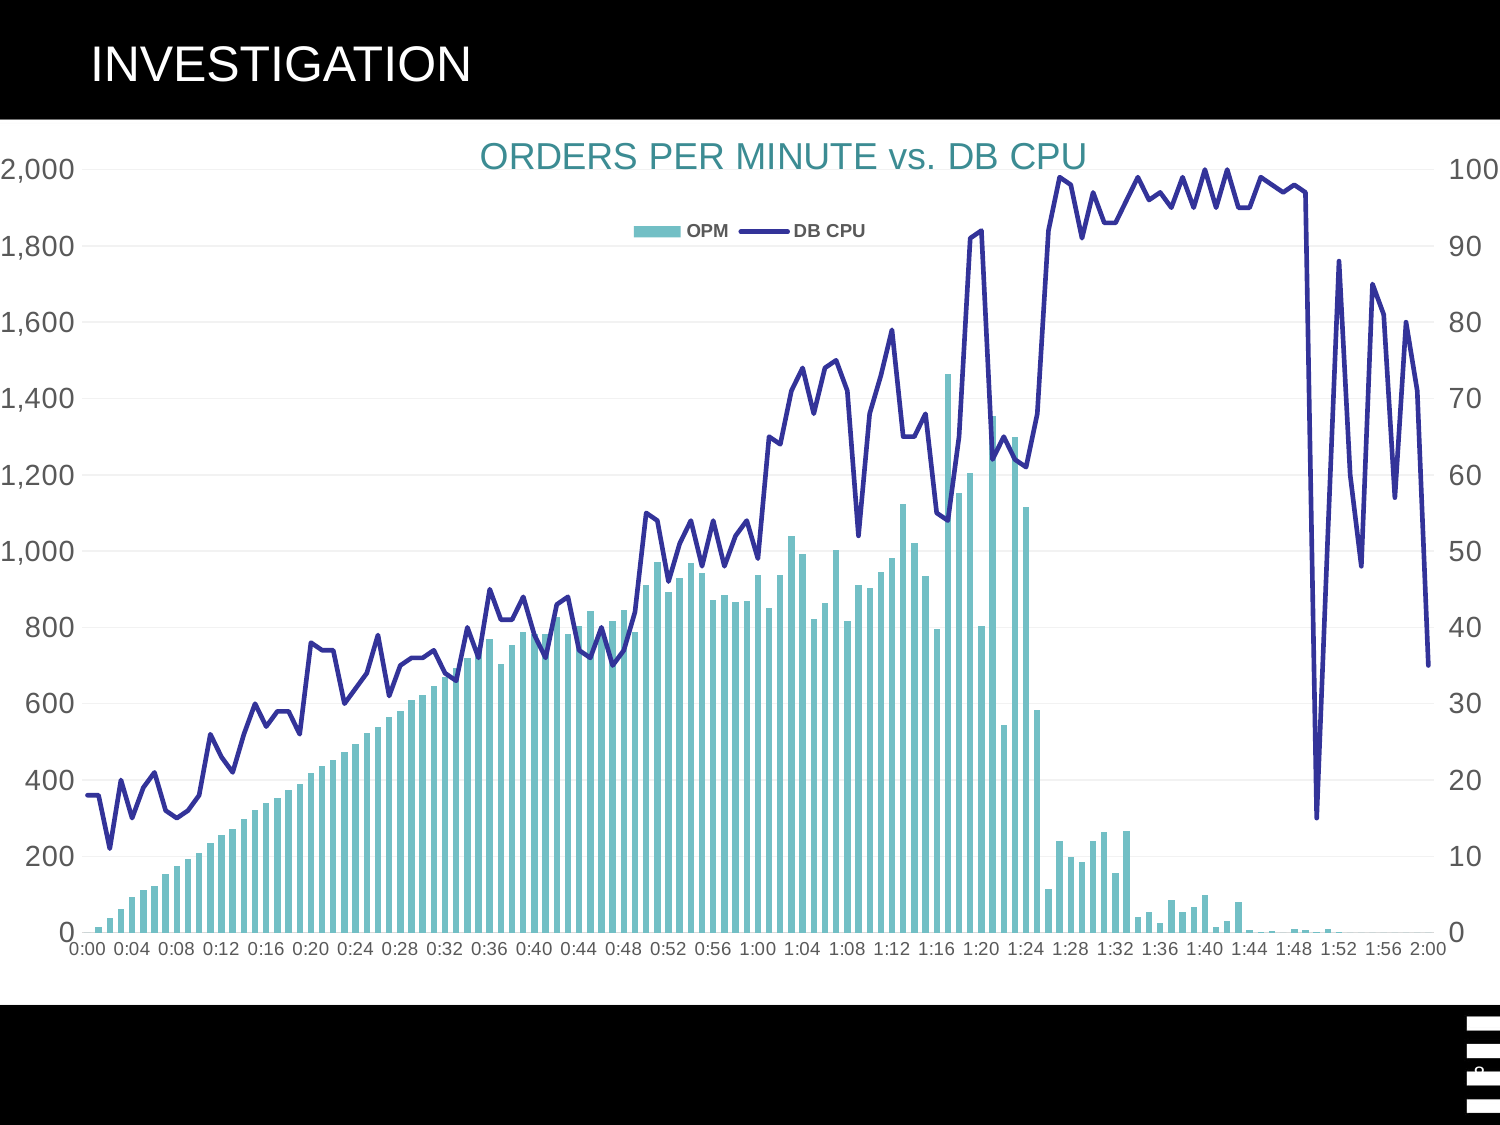

# INVESTIGATION

### Chart: ORDERS PER MINUTE vs. DB CPU

| Category | OPM | DB CPU |
|---|---|---|
| 0 | 0.0 | 18.0 |
| 6.9444444444444447E-4 | 15.0 | 18.0 |
| 1.3888888888888889E-3 | 38.0 | 11.0 |
| 2.0833333333333333E-3 | 63.0 | 20.0 |
| 2.7777777777777779E-3 | 93.0 | 15.0 |
| 3.4722222222222225E-3 | 111.0 | 19.0 |
| 4.1666666666666666E-3 | 123.0 | 21.0 |
| 4.8611111111111112E-3 | 153.0 | 16.0 |
| 5.5555555555555558E-3 | 174.0 | 15.0 |
| 6.2500000000000003E-3 | 194.0 | 16.0 |
| 6.9444444444444449E-3 | 208.0 | 18.0 |
| 7.6388888888888895E-3 | 236.0 | 26.0 |
| 8.3333333333333332E-3 | 256.0 | 23.0 |
| 9.0277777777777769E-3 | 272.0 | 21.0 |
| 9.7222222222222206E-3 | 299.0 | 26.0 |
| 1.0416666666666664E-2 | 322.0 | 30.0 |
| 1.1111111111111108E-2 | 339.0 | 27.0 |
| 1.1805555555555552E-2 | 353.0 | 29.0 |
| 1.2499999999999995E-2 | 373.0 | 29.0 |
| 1.3194444444444439E-2 | 390.0 | 26.0 |
| 1.3888888888888883E-2 | 419.0 | 38.0 |
| 1.4583333333333327E-2 | 436.0 | 37.0 |
| 1.527777777777777E-2 | 453.0 | 37.0 |
| 1.5972222222222214E-2 | 473.0 | 30.0 |
| 1.6666666666666659E-2 | 494.0 | 32.0 |
| 1.7361111111111105E-2 | 522.0 | 34.0 |
| 1.805555555555555E-2 | 538.0 | 39.0 |
| 1.8749999999999996E-2 | 565.0 | 31.0 |
| 1.9444444444444441E-2 | 580.0 | 35.0 |
| 2.0138888888888887E-2 | 610.0 | 36.0 |
| 2.0833333333333332E-2 | 622.0 | 36.0 |
| 2.1527777777777778E-2 | 647.0 | 37.0 |
| 2.2222222222222223E-2 | 671.0 | 34.0 |
| 2.2916666666666669E-2 | 693.0 | 33.0 |
| 2.3611111111111114E-2 | 720.0 | 40.0 |
| 2.4305555555555559E-2 | 749.0 | 36.0 |
| 2.5000000000000005E-2 | 770.0 | 45.0 |
| 2.569444444444445E-2 | 705.0 | 41.0 |
| 2.6388888888888896E-2 | 754.0 | 41.0 |
| 2.7083333333333341E-2 | 788.0 | 44.0 |
| 2.7777777777777787E-2 | 782.0 | 39.0 |
| 2.8472222222222232E-2 | 782.0 | 36.0 |
| 2.9166666666666678E-2 | 827.0 | 43.0 |
| 2.9861111111111123E-2 | 782.0 | 44.0 |
| 3.0555555555555568E-2 | 804.0 | 37.0 |
| 3.1250000000000014E-2 | 843.0 | 36.0 |
| 3.1944444444444456E-2 | 779.0 | 40.0 |
| 3.2638888888888898E-2 | 817.0 | 35.0 |
| 3.333333333333334E-2 | 845.0 | 37.0 |
| 3.4027777777777782E-2 | 788.0 | 42.0 |
| 3.4722222222222224E-2 | 910.0 | 55.0 |
| 3.5416666666666666E-2 | 971.0 | 54.0 |
| 3.6111111111111108E-2 | 892.0 | 46.0 |
| 3.680555555555555E-2 | 929.0 | 51.0 |
| 3.7499999999999992E-2 | 970.0 | 54.0 |
| 3.8194444444444434E-2 | 942.0 | 48.0 |
| 3.8888888888888876E-2 | 872.0 | 54.0 |
| 3.9583333333333318E-2 | 885.0 | 48.0 |
| 4.027777777777776E-2 | 867.0 | 52.0 |
| 4.0972222222222202E-2 | 869.0 | 54.0 |
| 4.1666666666666644E-2 | 936.0 | 49.0 |
| 4.2361111111111086E-2 | 851.0 | 65.0 |
| 4.3055555555555527E-2 | 936.0 | 64.0 |
| 4.3749999999999969E-2 | 1039.0 | 71.0 |
| 4.4444444444444411E-2 | 993.0 | 74.0 |
| 4.5138888888888853E-2 | 821.0 | 68.0 |
| 4.5833333333333295E-2 | 865.0 | 74.0 |
| 4.6527777777777737E-2 | 1002.0 | 75.0 |
| 4.7222222222222179E-2 | 817.0 | 71.0 |
| 4.7916666666666621E-2 | 910.0 | 52.0 |
| 4.8611111111111063E-2 | 903.0 | 68.0 |
| 4.9305555555555505E-2 | 946.0 | 73.0 |
| 4.9999999999999947E-2 | 981.0 | 79.0 |
| 5.0694444444444389E-2 | 1124.0 | 65.0 |
| 5.1388888888888831E-2 | 1022.0 | 65.0 |
| 5.2083333333333273E-2 | 935.0 | 68.0 |
| 5.2777777777777715E-2 | 797.0 | 55.0 |
| 5.3472222222222157E-2 | 1465.0 | 54.0 |
| 5.4166666666666599E-2 | 1153.0 | 65.0 |
| 5.4861111111111041E-2 | 1206.0 | 91.0 |
| 5.5555555555555483E-2 | 803.0 | 92.0 |
| 5.6249999999999925E-2 | 1354.0 | 62.0 |
| 5.6944444444444367E-2 | 545.0 | 65.0 |
| 5.7638888888888809E-2 | 1300.0 | 62.0 |
| 5.8333333333333251E-2 | 1115.0 | 61.0 |
| 5.9027777777777693E-2 | 583.0 | 68.0 |
| 5.9722222222222135E-2 | 114.0 | 92.0 |
| 6.0416666666666577E-2 | 240.0 | 99.0 |
| 6.1111111111111019E-2 | 199.0 | 98.0 |
| 6.1805555555555461E-2 | 186.0 | 91.0 |
| 6.2499999999999903E-2 | 239.0 | 97.0 |
| 6.3194444444444345E-2 | 263.0 | 93.0 |
| 6.3888888888888787E-2 | 157.0 | 93.0 |
| 6.4583333333333229E-2 | 267.0 | 96.0 |
| 6.5277777777777671E-2 | 41.0 | 99.0 |
| 6.5972222222222113E-2 | 53.0 | 96.0 |
| 6.6666666666666555E-2 | 25.0 | 97.0 |
| 6.7361111111110997E-2 | 86.0 | 95.0 |
| 6.8055555555555439E-2 | 53.0 | 99.0 |
| 6.8749999999999881E-2 | 66.0 | 95.0 |
| 6.9444444444444323E-2 | 99.0 | 100.0 |
| 7.0138888888888765E-2 | 15.0 | 95.0 |
| 7.0833333333333207E-2 | 31.0 | 100.0 |
| 7.1527777777777649E-2 | 79.0 | 95.0 |
| 7.2222222222222091E-2 | 8.0 | 95.0 |
| 7.2916666666666533E-2 | 1.0 | 99.0 |
| 7.3611111111110974E-2 | 5.0 | 98.0 |
| 7.4305555555555416E-2 | 0.0 | 97.0 |
| 7.4999999999999858E-2 | 10.0 | 98.0 |
| 7.56944444444443E-2 | 6.0 | 97.0 |
| 7.6388888888888742E-2 | 2.0 | 15.0 |
| 7.7083333333333184E-2 | 10.0 | 52.0 |
| 7.7777777777777626E-2 | 2.0 | 88.0 |
| 7.8472222222222068E-2 | 0.0 | 60.0 |
| 7.916666666666651E-2 | 0.0 | 48.0 |
| 7.9861111111110952E-2 | 0.0 | 85.0 |
| 8.0555555555555394E-2 | 0.0 | 81.0 |
| 8.1249999999999836E-2 | 0.0 | 57.0 |
| 8.1944444444444278E-2 | 0.0 | 80.0 |
| 8.263888888888872E-2 | 0.0 | 71.0 |
| 8.3333333333333162E-2 | 0.0 | 35.0 |
8